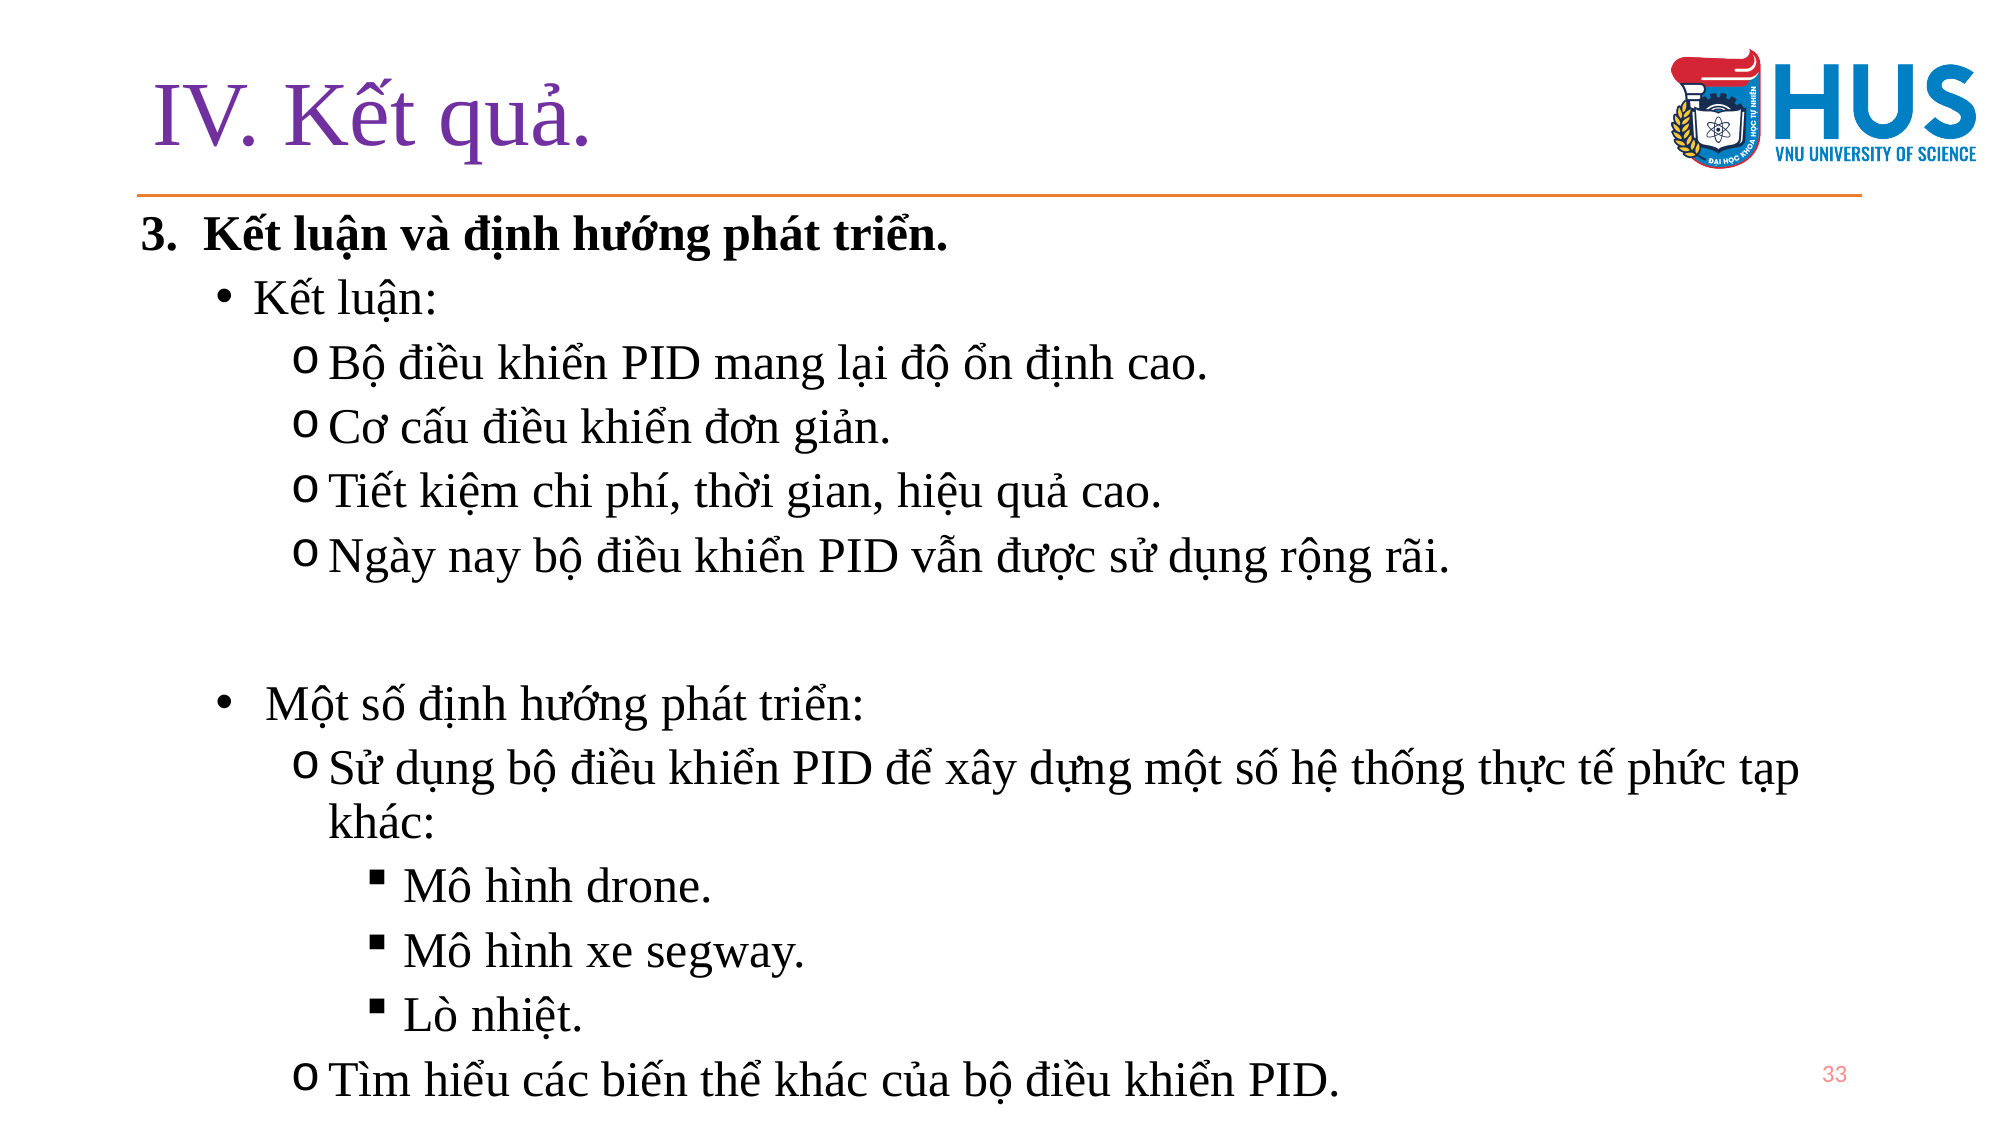

# IV. Kết quả.
3.  Kết luận và định hướng phát triển.
Kết luận:
Bộ điều khiển PID mang lại độ ổn định cao.
Cơ cấu điều khiển đơn giản.
Tiết kiệm chi phí, thời gian, hiệu quả cao.
Ngày nay bộ điều khiển PID vẫn được sử dụng rộng rãi.

 Một số định hướng phát triển:
Sử dụng bộ điều khiển PID để xây dựng một số hệ thống thực tế phức tạp khác:
Mô hình drone.
Mô hình xe segway.
Lò nhiệt.
Tìm hiểu các biến thể khác của bộ điều khiển PID.

33